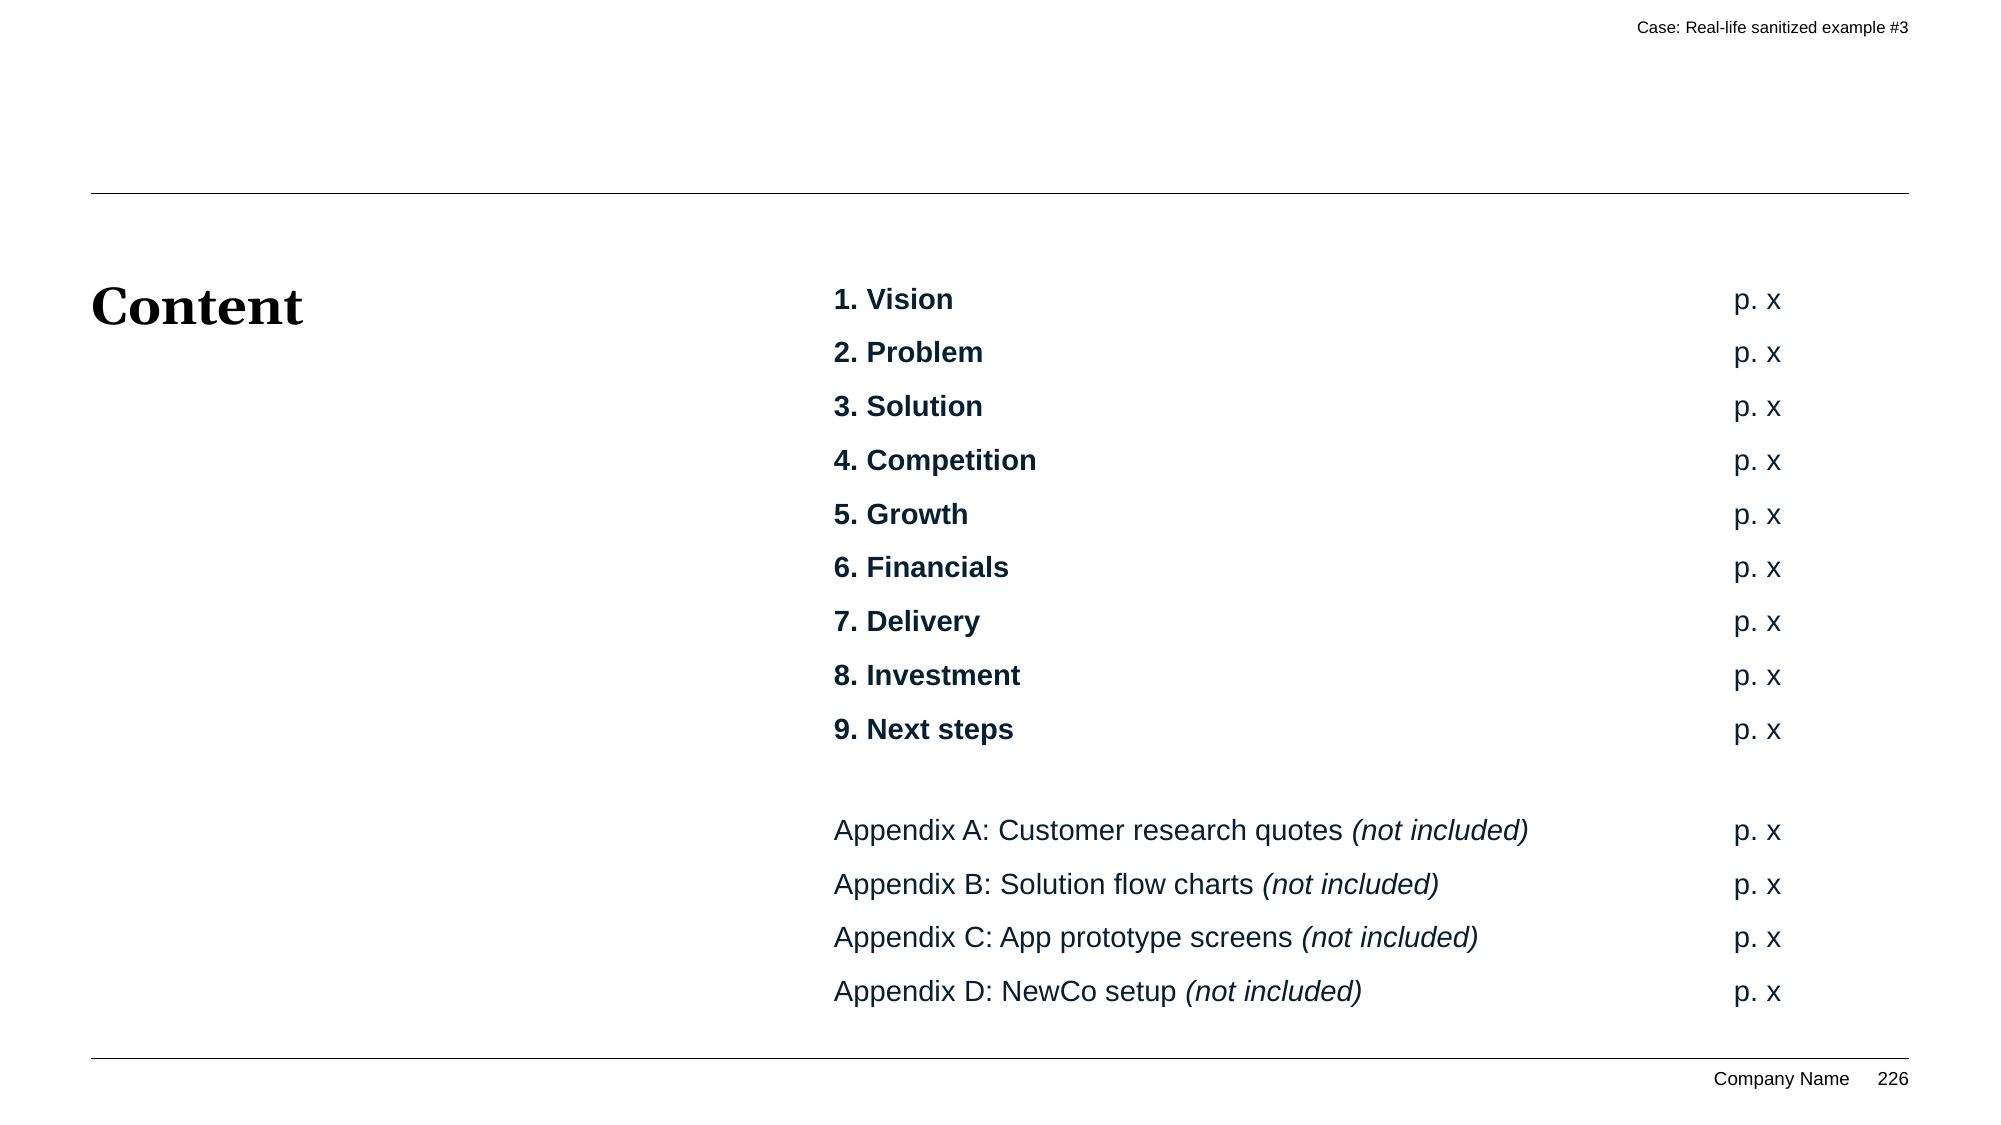

Case: Real-life sanitized example #3
1. Vision 						p. x
2. Problem 					p. x
3. Solution 					p. x
4. Competition 					p. x
5. Growth	 					p. x
6. Financials 					p. x
7. Delivery						p. x
8. Investment 					p. x
9. Next steps					p. x

Appendix A: Customer research quotes (not included)		p. x
Appendix B: Solution flow charts (not included)		p. x
Appendix C: App prototype screens (not included)		p. x
Appendix D: NewCo setup (not included)			p. x
# Content